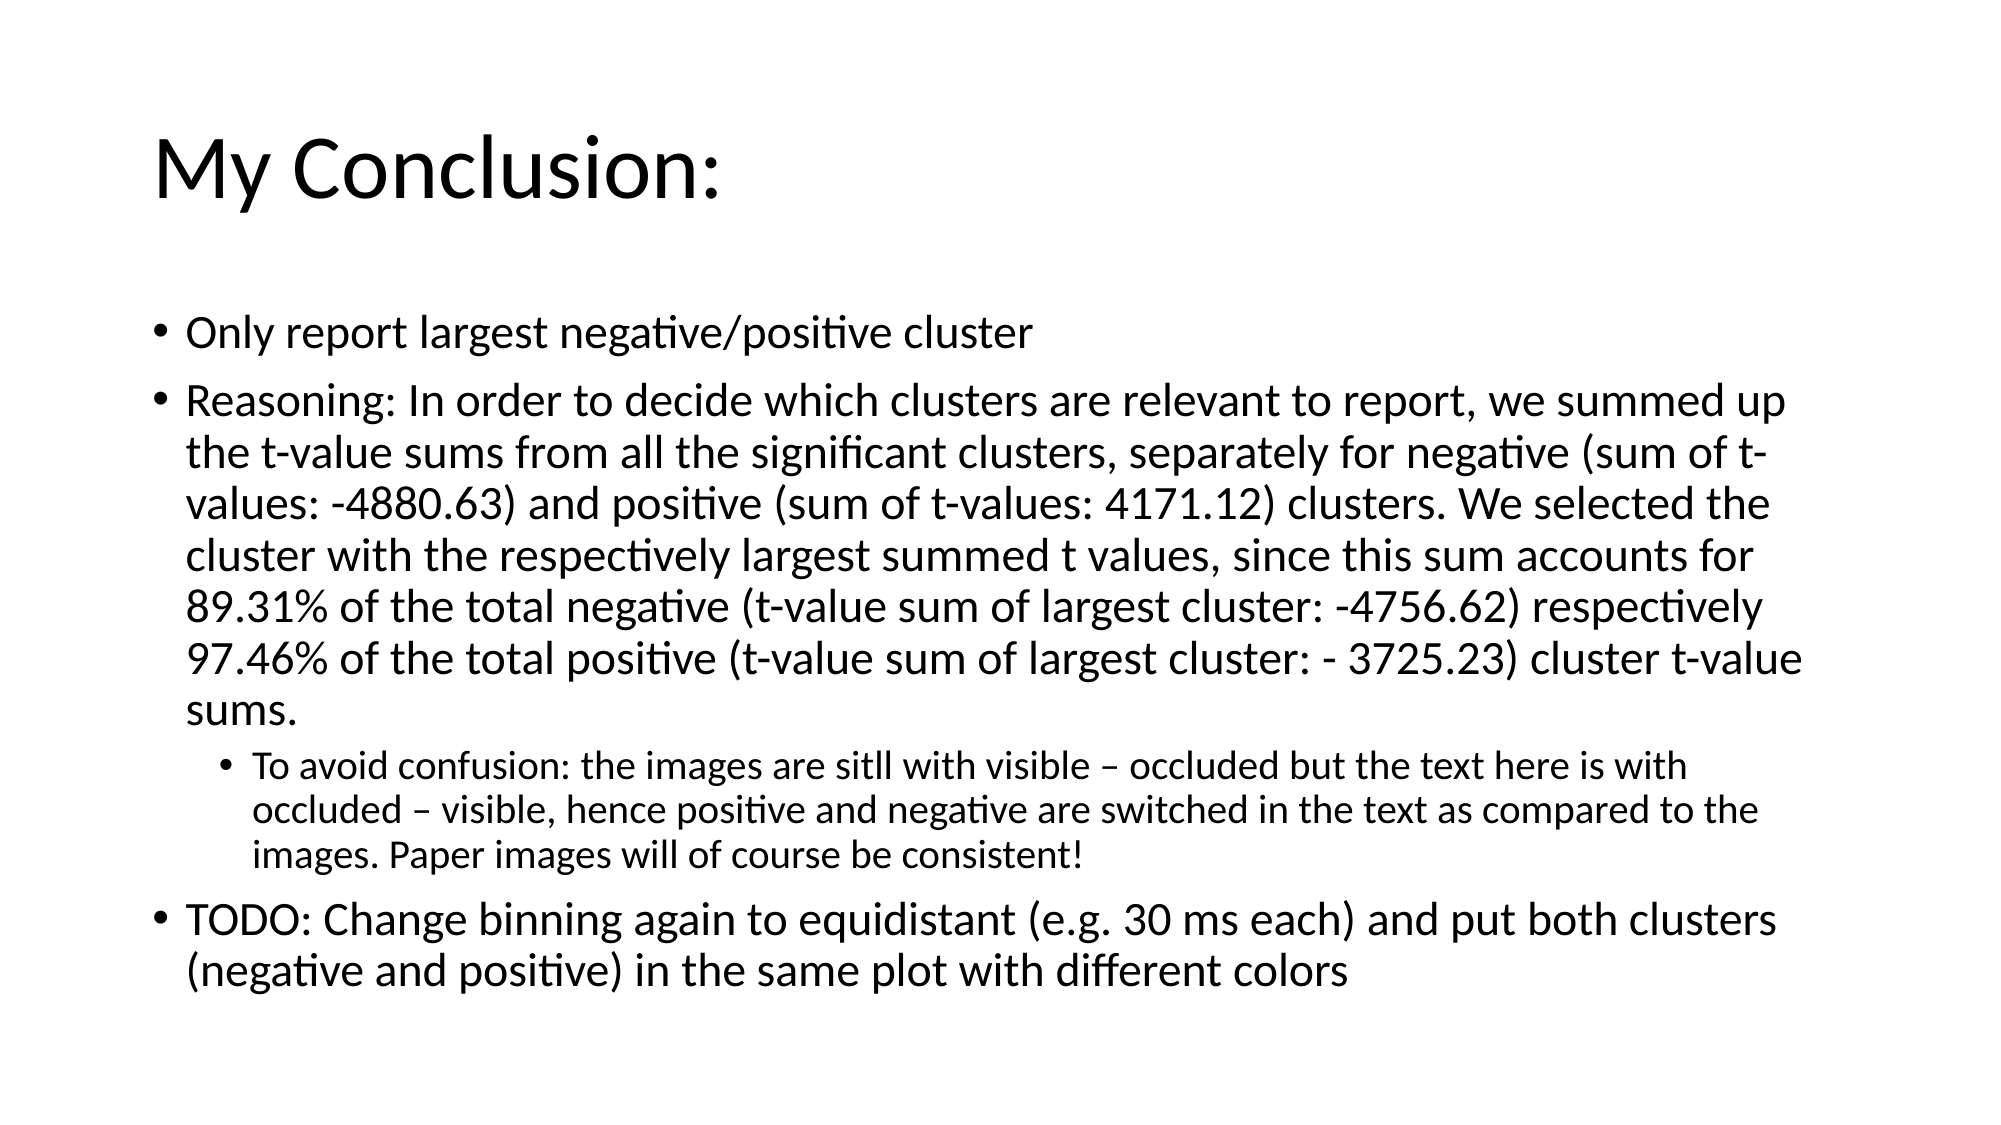

# My Conclusion:
Only report largest negative/positive cluster
Reasoning: In order to decide which clusters are relevant to report, we summed up the t-value sums from all the significant clusters, separately for negative (sum of t-values: -4880.63) and positive (sum of t-values: 4171.12) clusters. We selected the cluster with the respectively largest summed t values, since this sum accounts for 89.31% of the total negative (t-value sum of largest cluster: -4756.62) respectively 97.46% of the total positive (t-value sum of largest cluster: - 3725.23) cluster t-value sums.
To avoid confusion: the images are sitll with visible – occluded but the text here is with occluded – visible, hence positive and negative are switched in the text as compared to the images. Paper images will of course be consistent!
TODO: Change binning again to equidistant (e.g. 30 ms each) and put both clusters (negative and positive) in the same plot with different colors